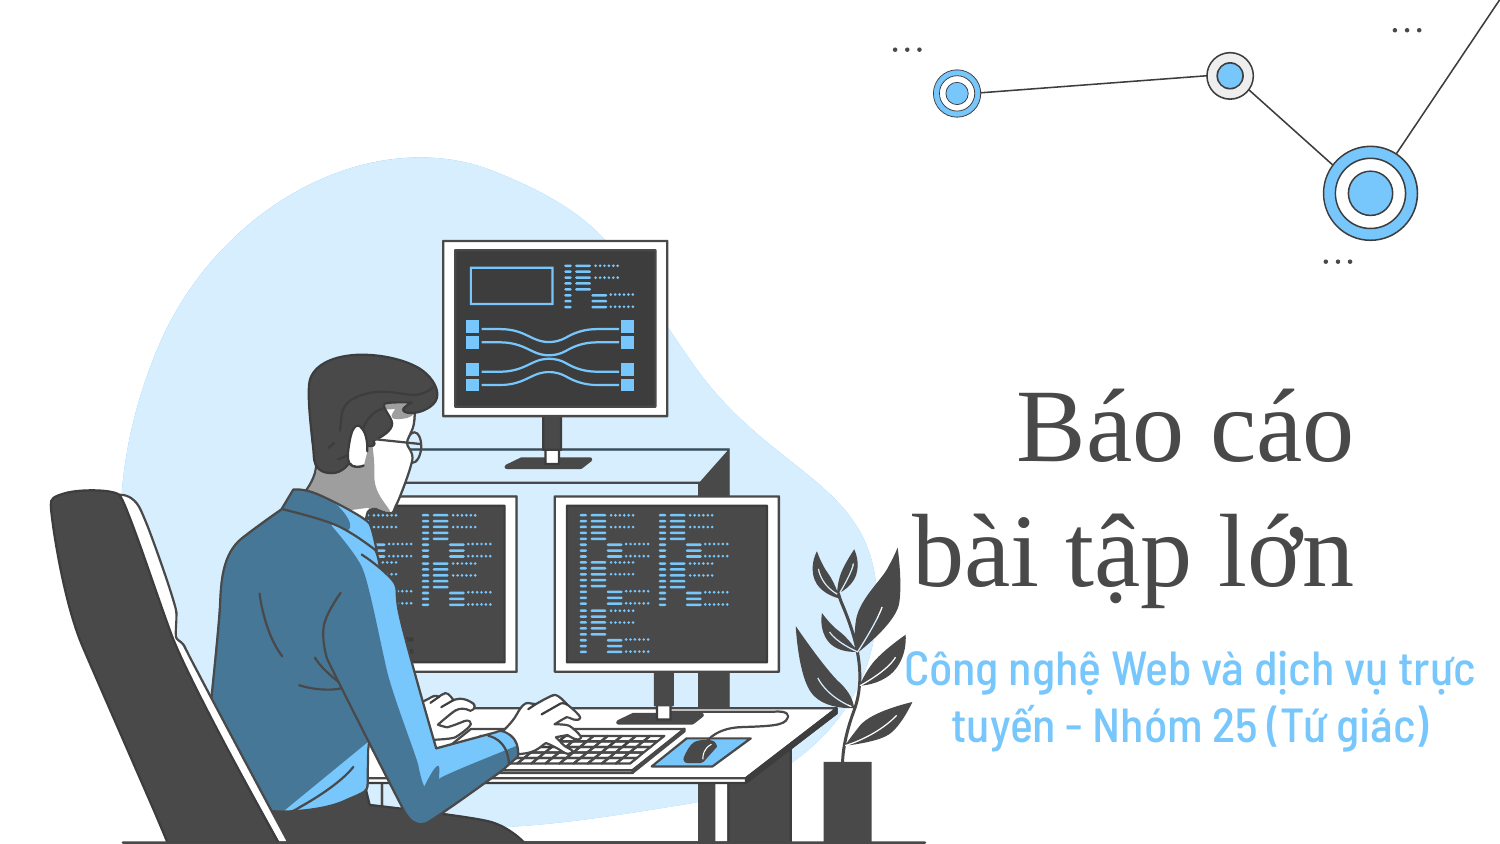

# Báo cáo
bài tập lớn
Công nghệ Web và dịch vụ trực tuyến - Nhóm 25 (Tứ giác)